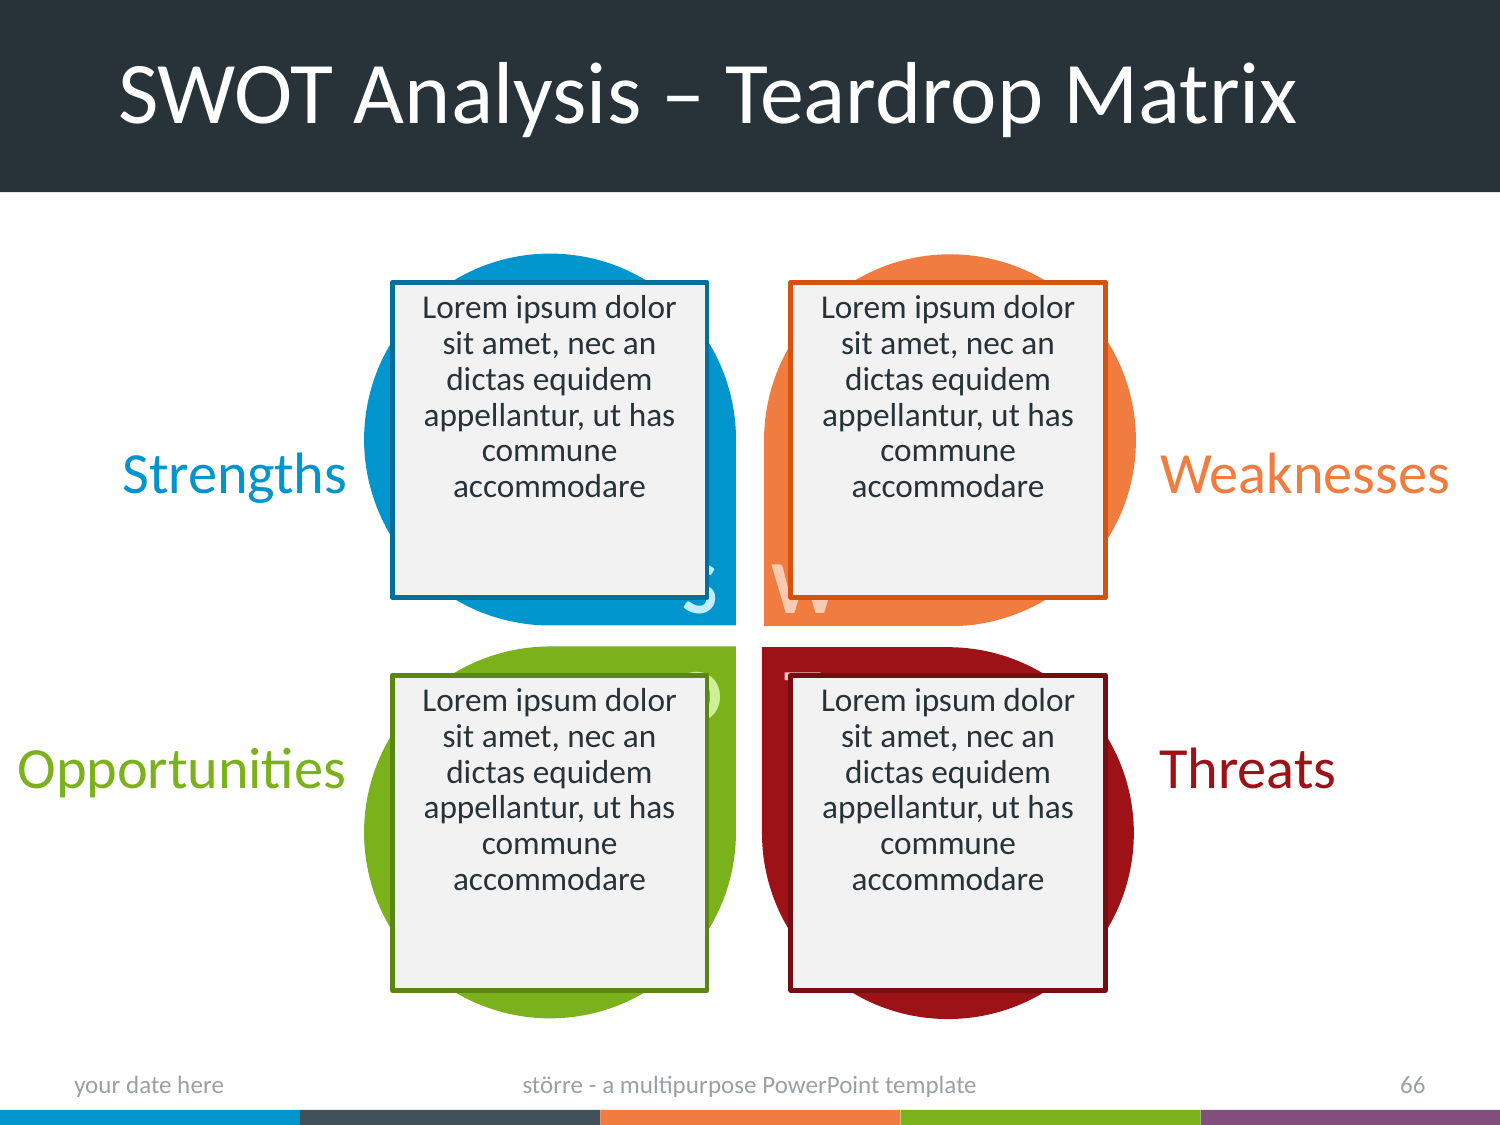

# SWOT Analysis – Teardrop Matrix
Lorem ipsum dolor sit amet, nec an dictas equidem appellantur, ut has commune accommodare
Lorem ipsum dolor sit amet, nec an dictas equidem appellantur, ut has commune accommodare
Strengths
Weaknesses
Lorem ipsum dolor sit amet, nec an dictas equidem appellantur, ut has commune accommodare
Lorem ipsum dolor sit amet, nec an dictas equidem appellantur, ut has commune accommodare
Opportunities
Threats
your date here
större - a multipurpose PowerPoint template
66